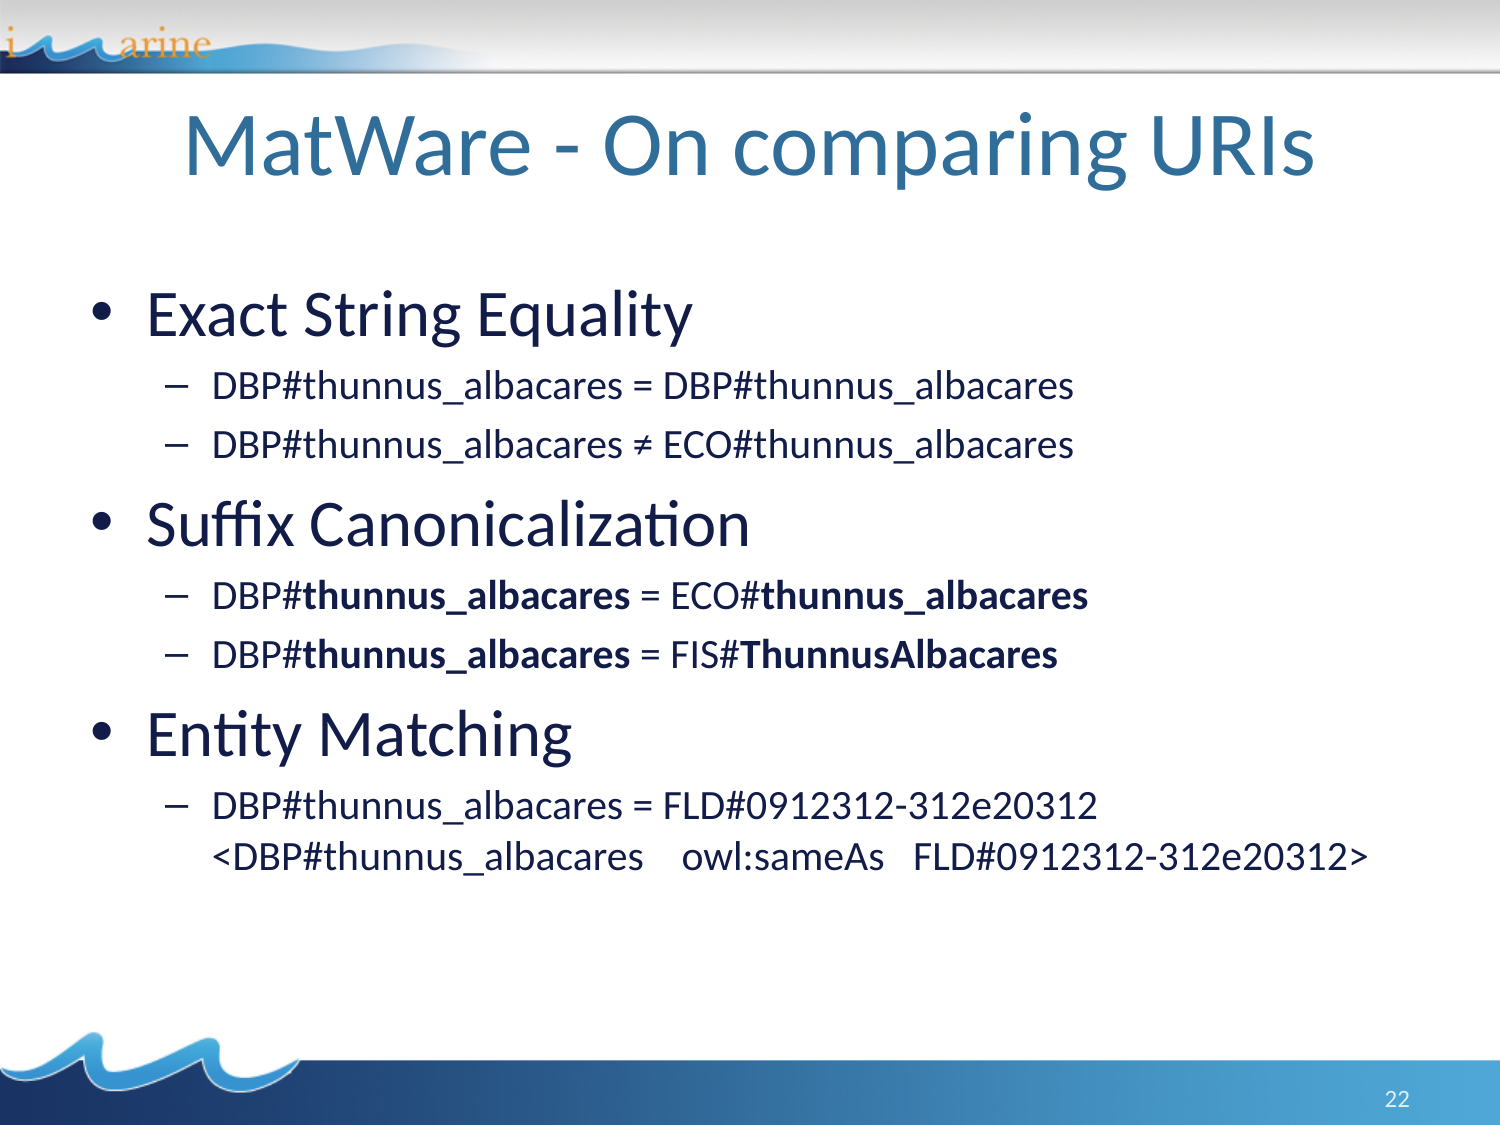

# MatWare - On comparing URIs
Exact String Equality
DBP#thunnus_albacares = DBP#thunnus_albacares
DBP#thunnus_albacares ≠ ECO#thunnus_albacares
Suffix Canonicalization
DBP#thunnus_albacares = ECO#thunnus_albacares
DBP#thunnus_albacares = FIS#ThunnusAlbacares
Entity Matching
DBP#thunnus_albacares = FLD#0912312-312e20312
<DBP#thunnus_albacares    owl:sameAs   FLD#0912312-312e20312>

22